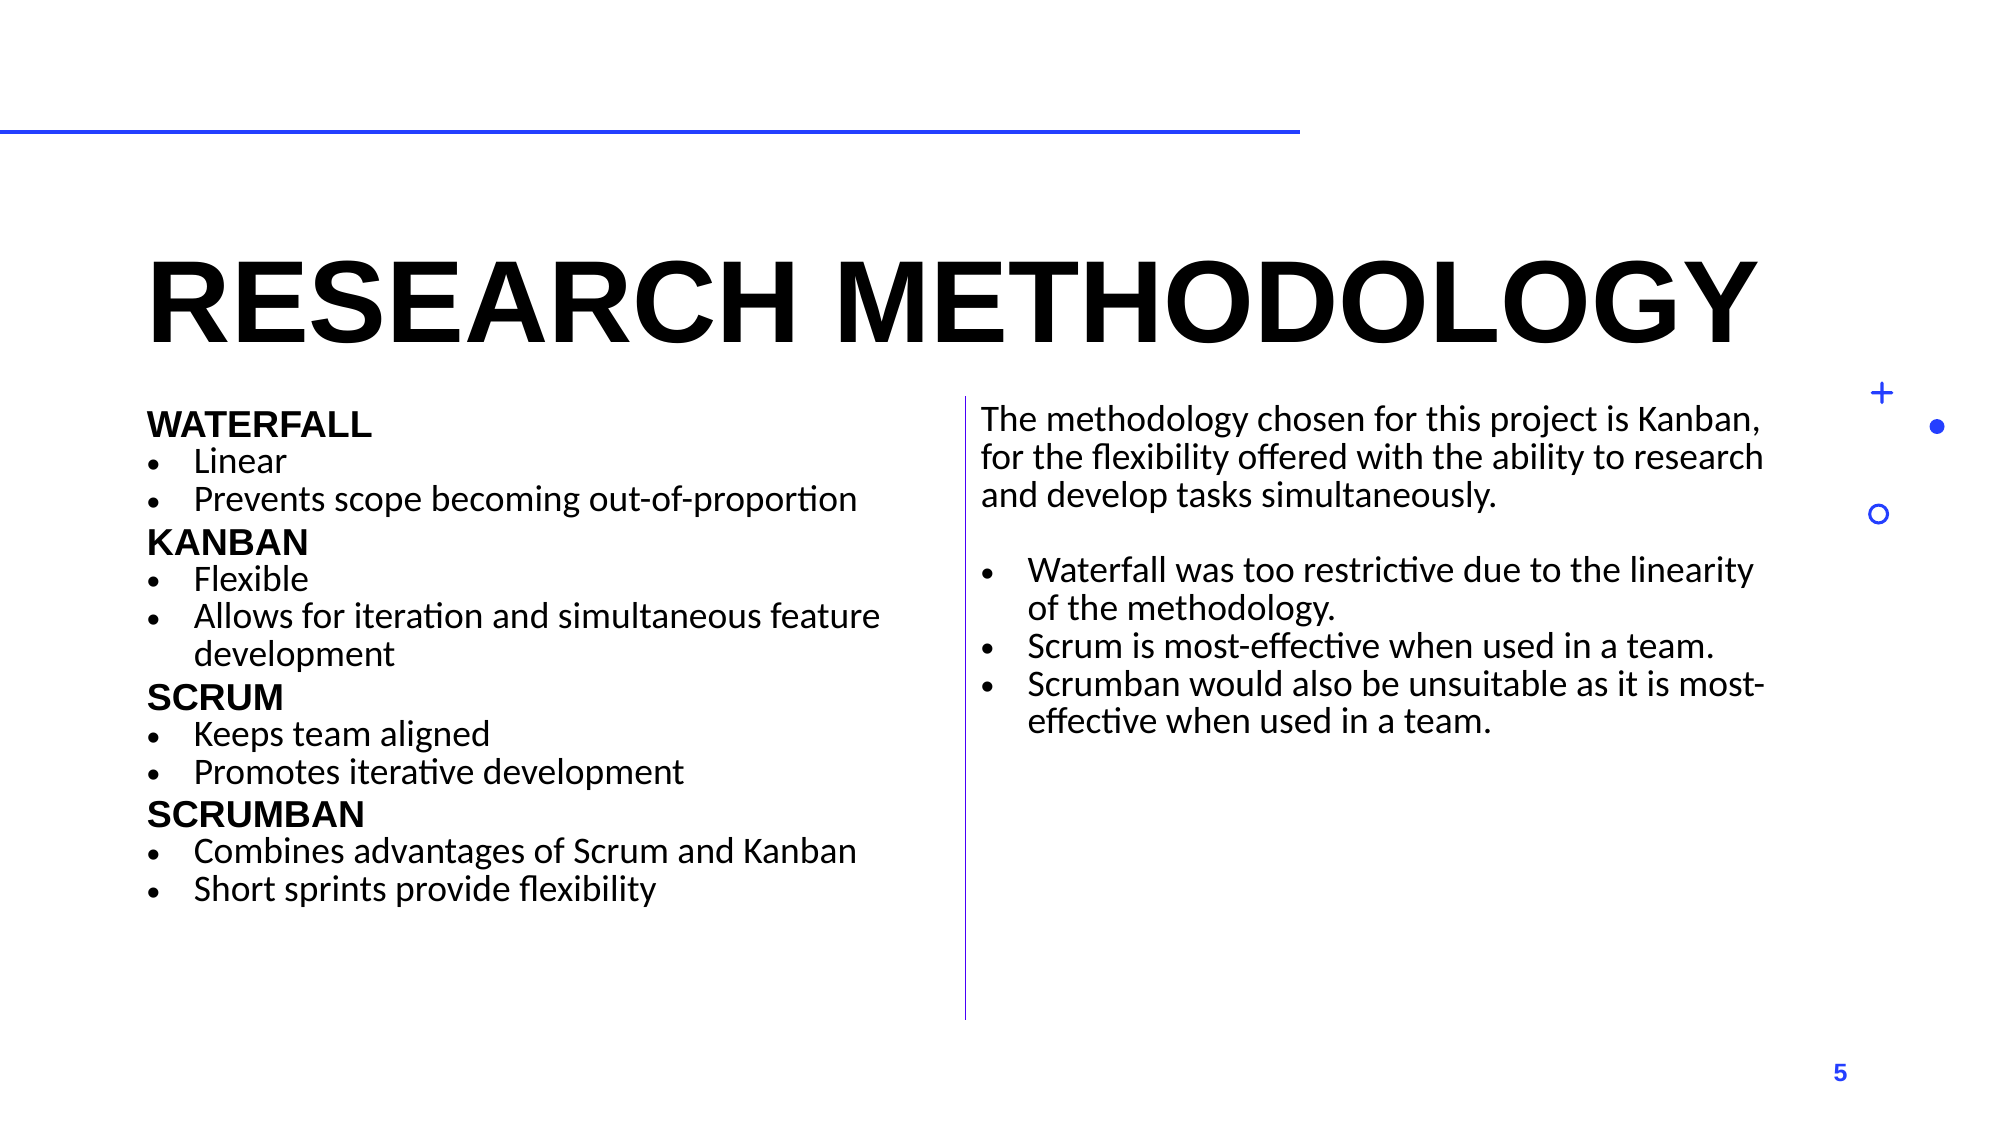

# RESEARCH METHODOLOGY

| WATERFALL Linear Prevents scope becoming out-of-proportion KANBAN Flexible Allows for iteration and simultaneous feature development SCRUM Keeps team aligned Promotes iterative development SCRUMBAN Combines advantages of Scrum and Kanban Short sprints provide flexibility | The methodology chosen for this project is Kanban, for the flexibility offered with the ability to research and develop tasks simultaneously. Waterfall was too restrictive due to the linearity of the methodology. Scrum is most-effective when used in a team. Scrumban would also be unsuitable as it is most-effective when used in a team. |
| --- | --- |

5